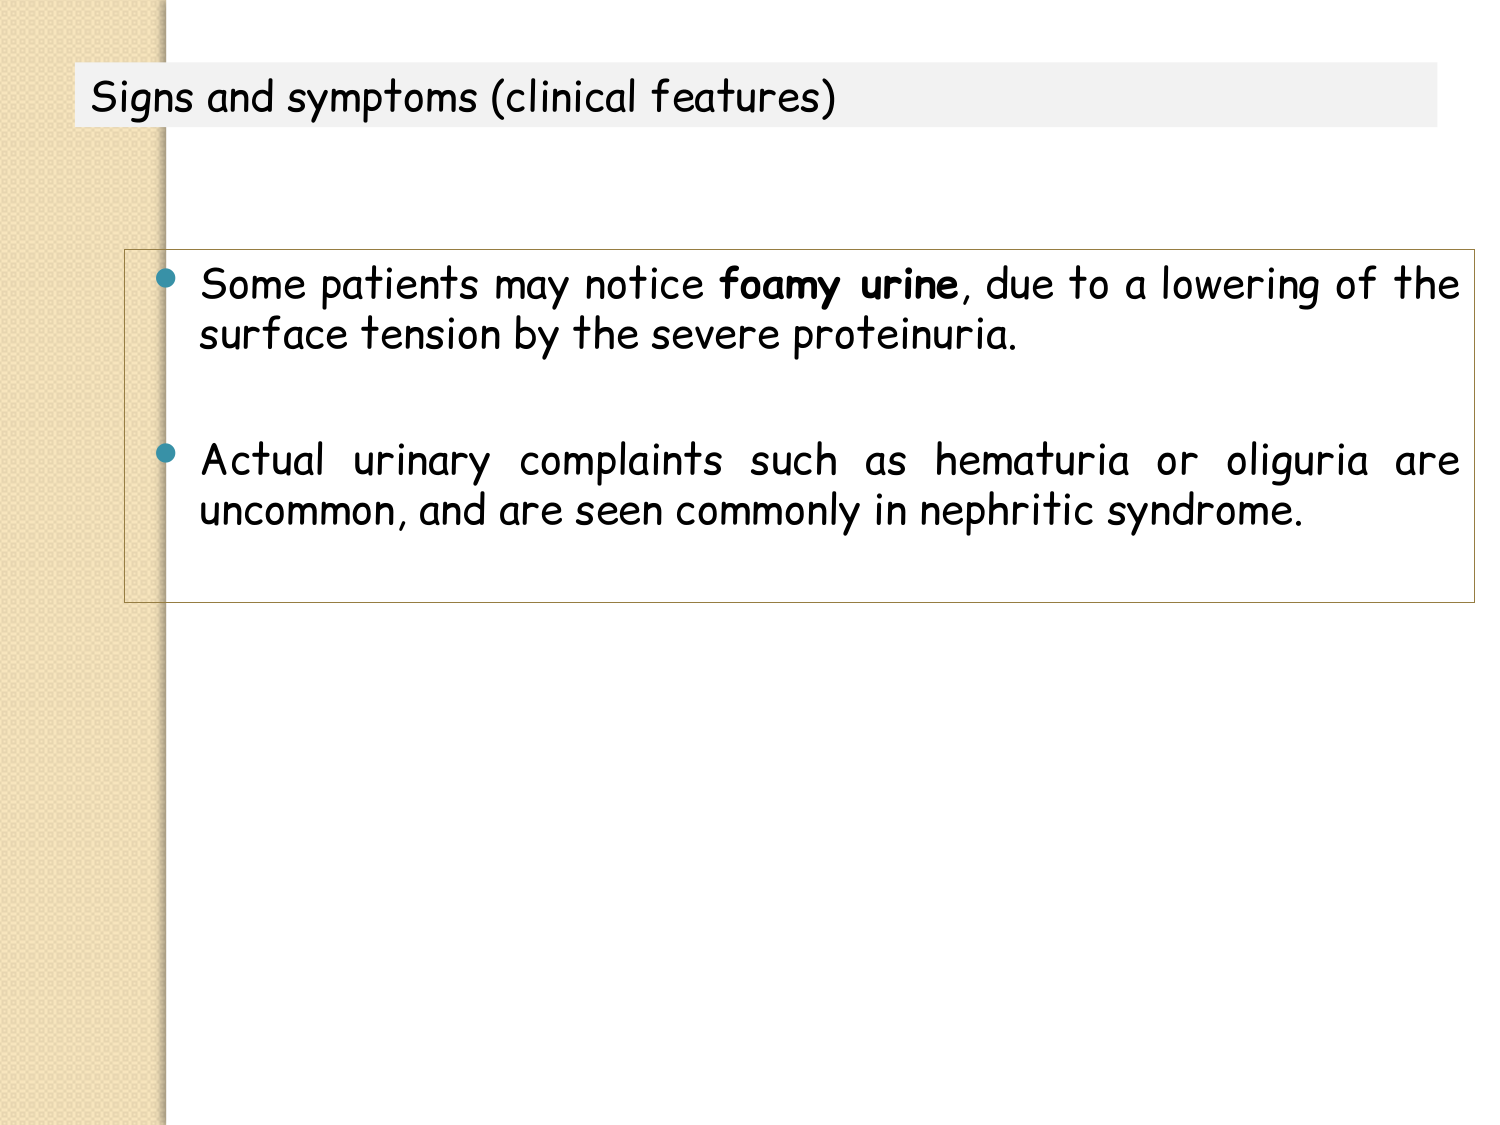

Signs and symptoms (clinical features)
Some patients may notice foamy urine, due to a lowering of the surface tension by the severe proteinuria.

Actual urinary complaints such as hematuria or oliguria are uncommon, and are seen commonly in nephritic syndrome.